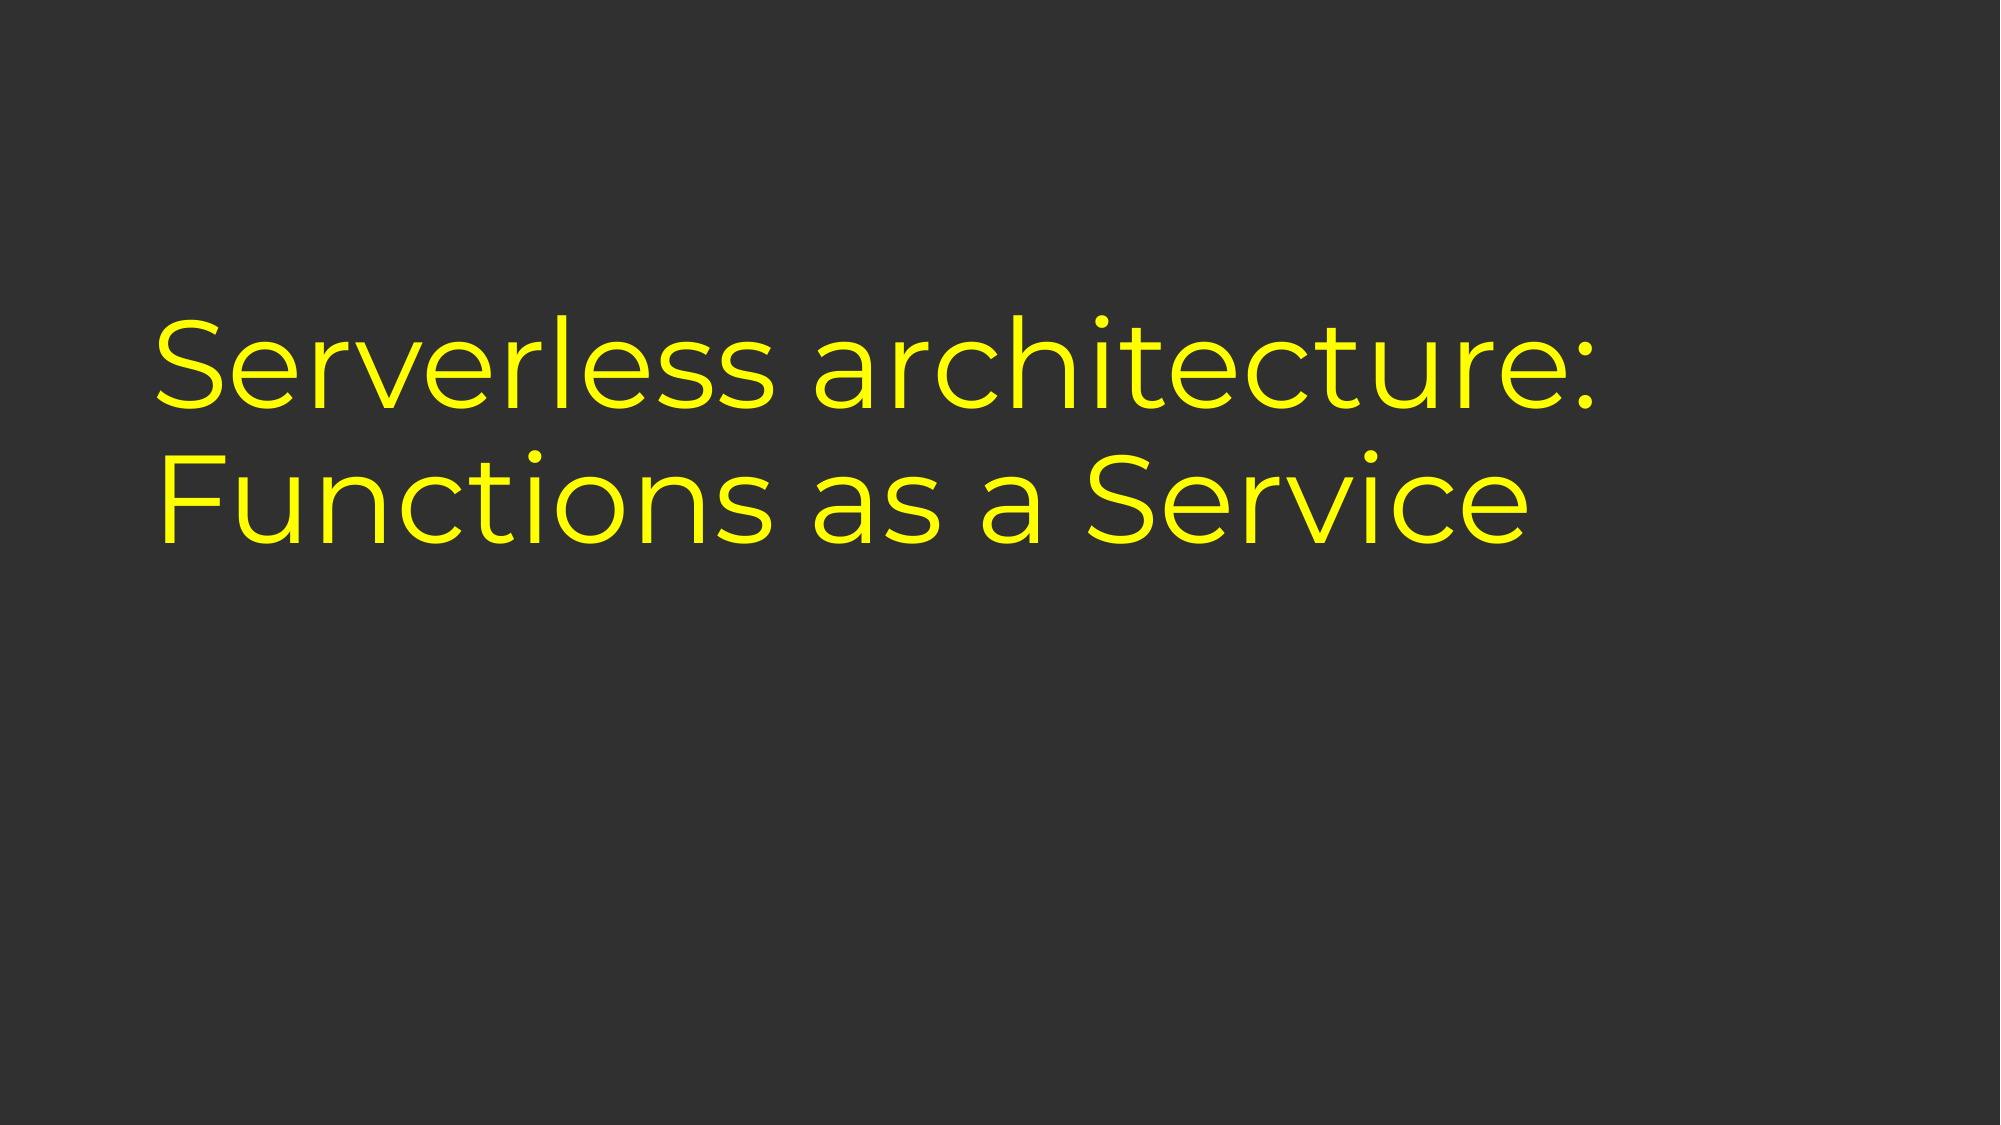

# Serverless architecture:
Functions as a Service